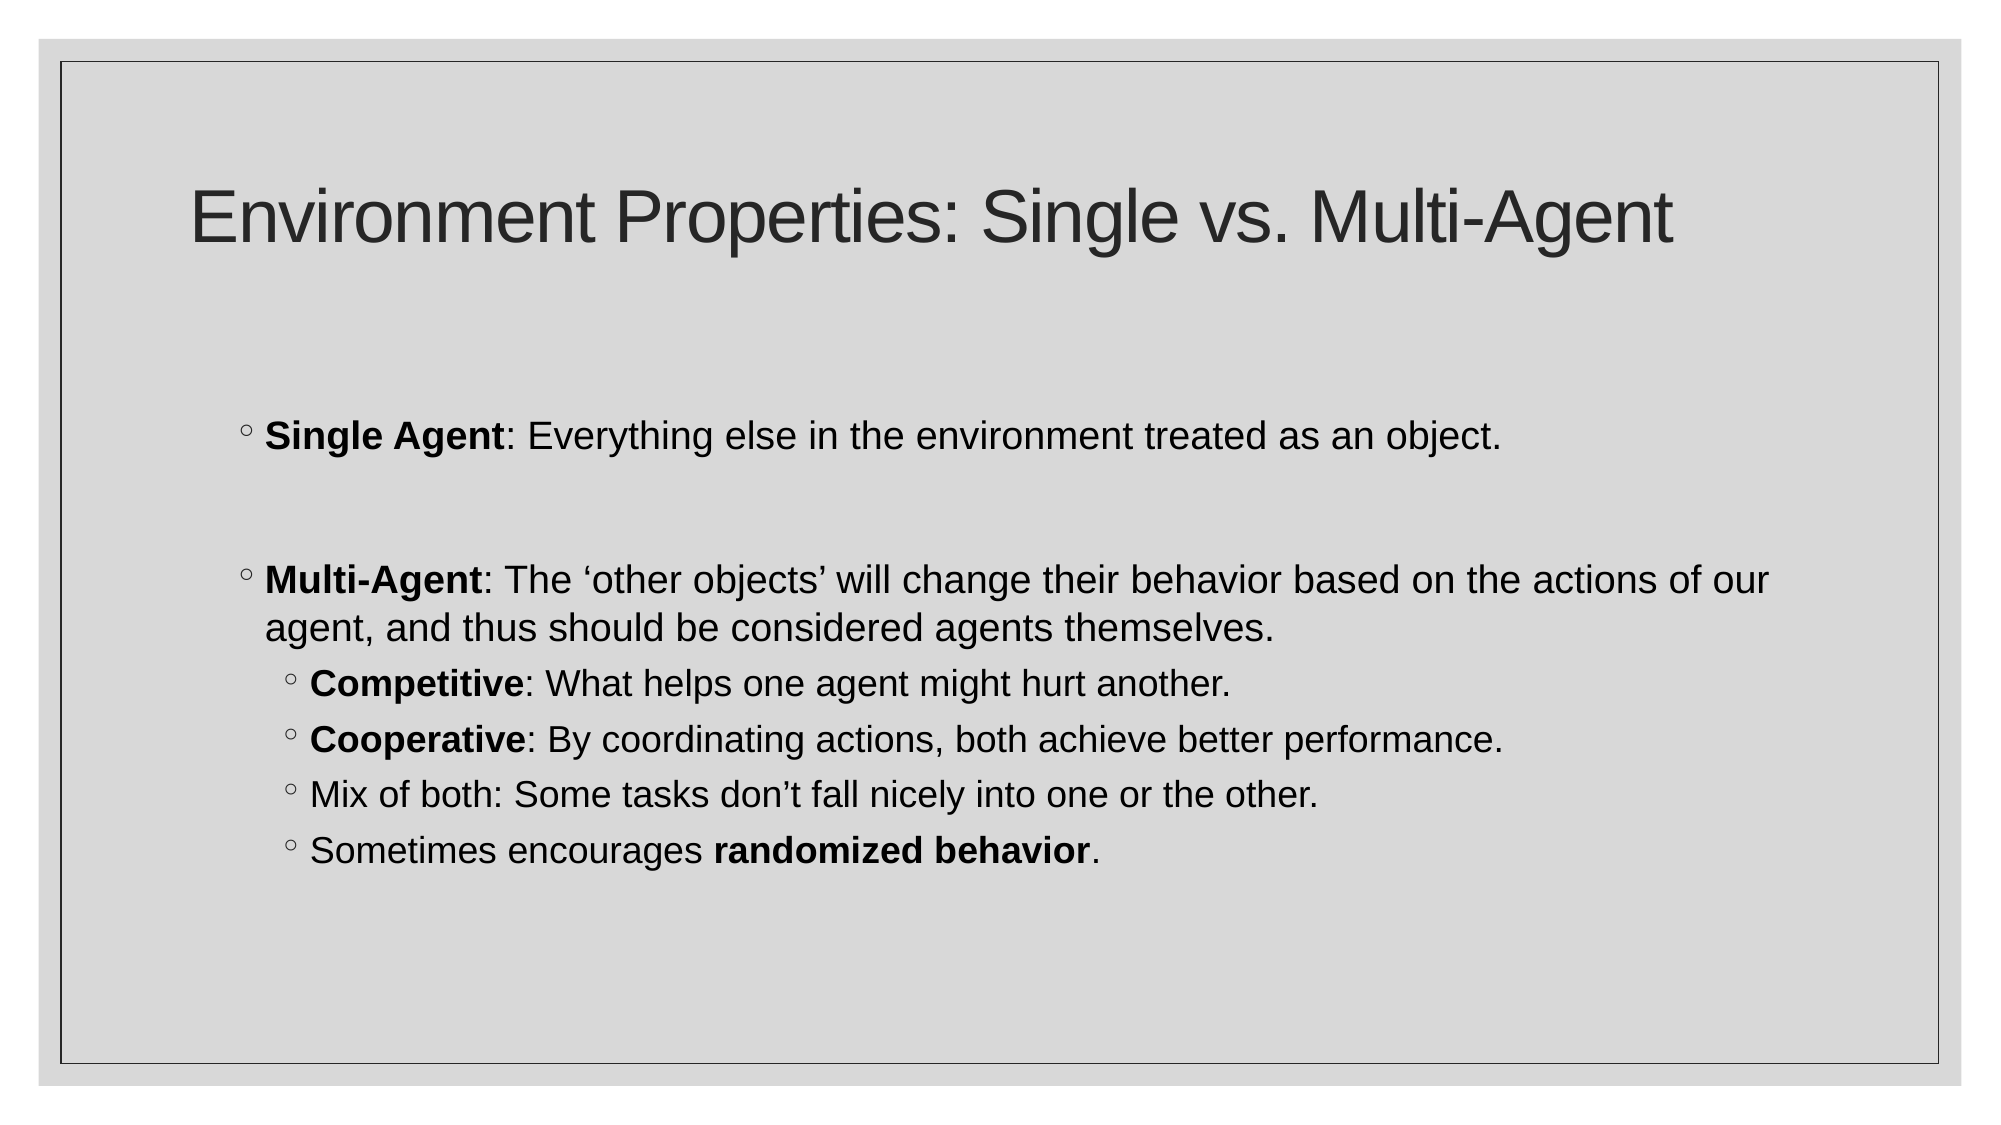

# Environment Properties: Single vs. Multi-Agent

Single Agent: Everything else in the environment treated as an object.

Multi-Agent: The ‘other objects’ will change their behavior based on the actions of our agent, and thus should be considered agents themselves.
Competitive: What helps one agent might hurt another.
Cooperative: By coordinating actions, both achieve better performance.
Mix of both: Some tasks don’t fall nicely into one or the other.
Sometimes encourages randomized behavior.